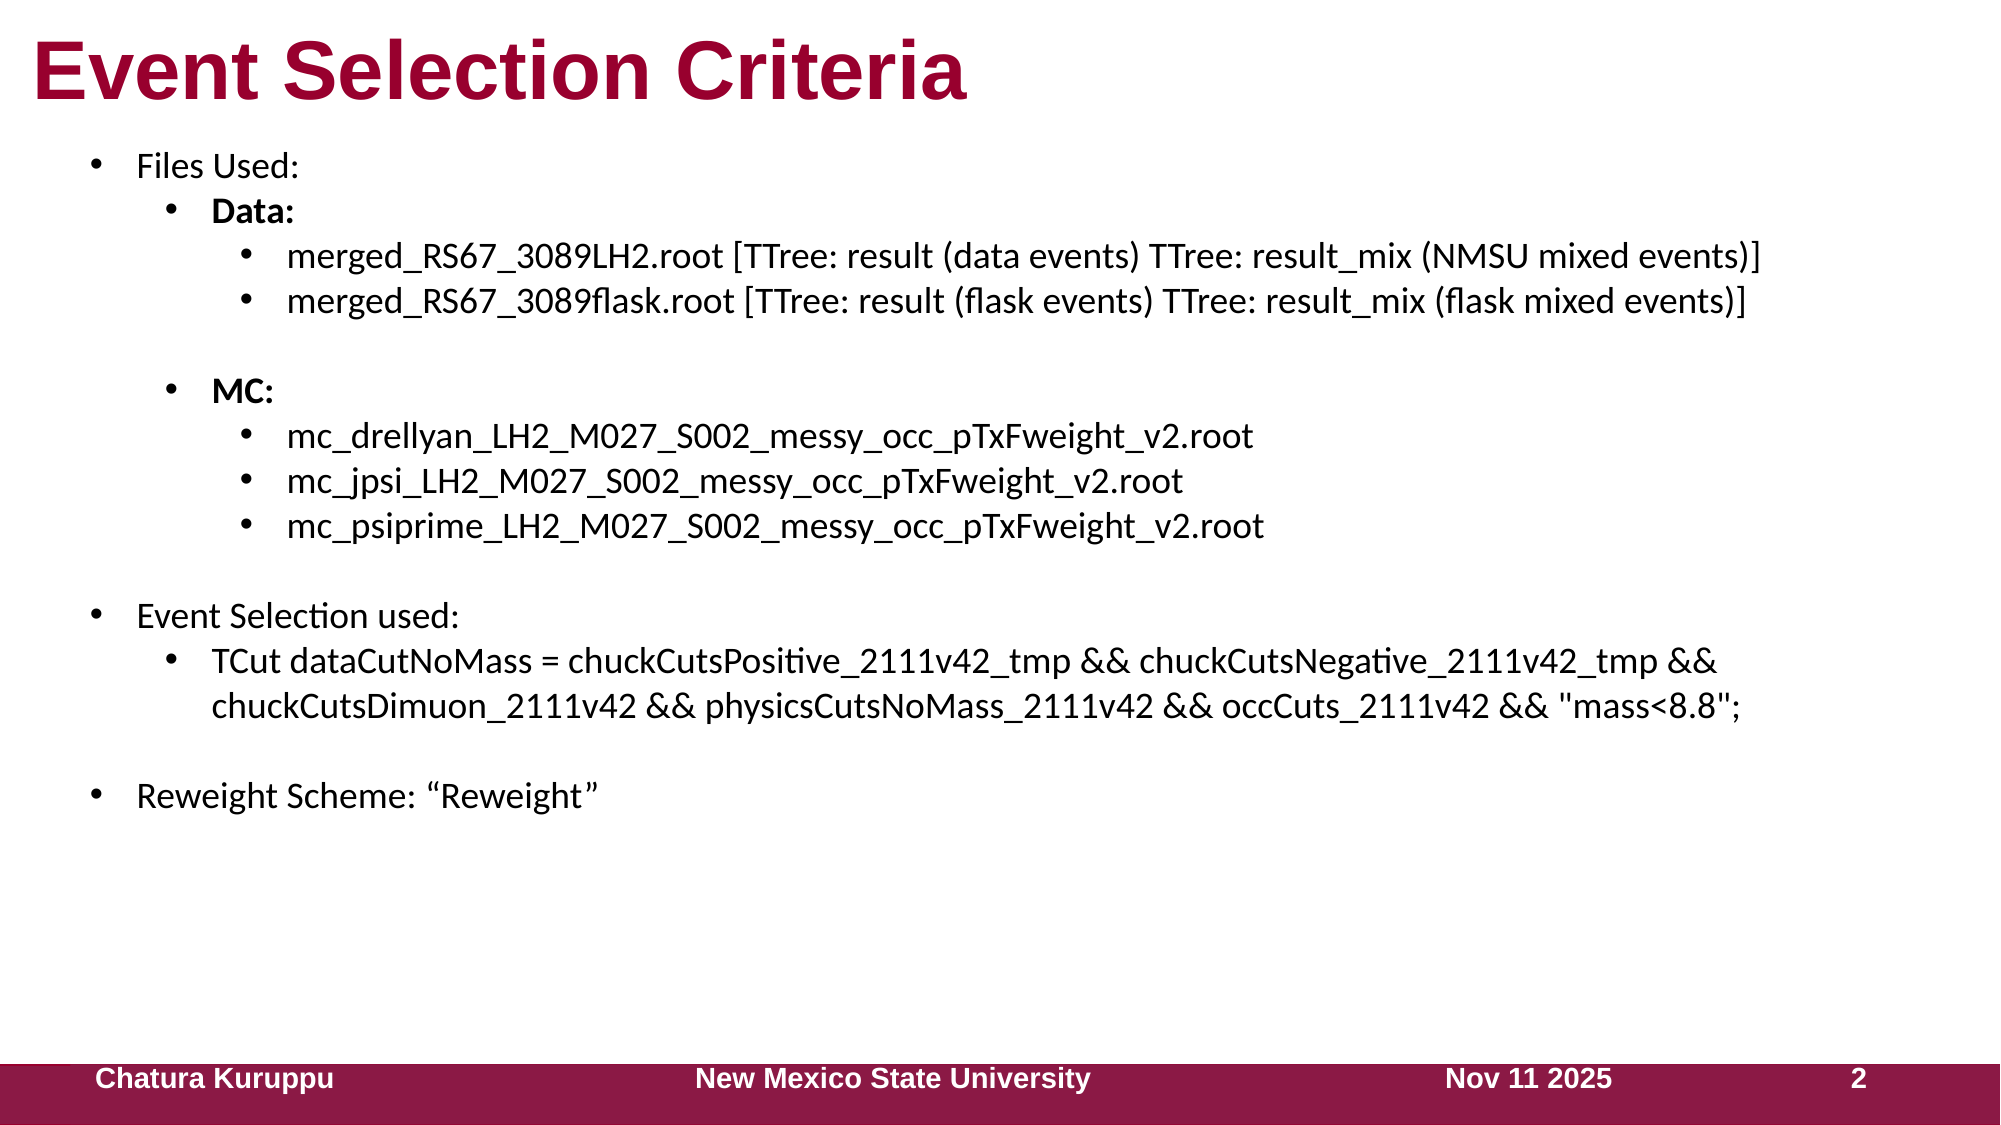

Event Selection Criteria
Files Used:
Data:
merged_RS67_3089LH2.root [TTree: result (data events) TTree: result_mix (NMSU mixed events)]
merged_RS67_3089flask.root [TTree: result (flask events) TTree: result_mix (flask mixed events)]

MC:
mc_drellyan_LH2_M027_S002_messy_occ_pTxFweight_v2.root
mc_jpsi_LH2_M027_S002_messy_occ_pTxFweight_v2.root
mc_psiprime_LH2_M027_S002_messy_occ_pTxFweight_v2.root

Event Selection used:
TCut dataCutNoMass = chuckCutsPositive_2111v42_tmp && chuckCutsNegative_2111v42_tmp && chuckCutsDimuon_2111v42 && physicsCutsNoMass_2111v42 && occCuts_2111v42 && "mass<8.8";

Reweight Scheme: “Reweight”

Chatura Kuruppu                     	  	New Mexico State University			Nov 11 2025                             2